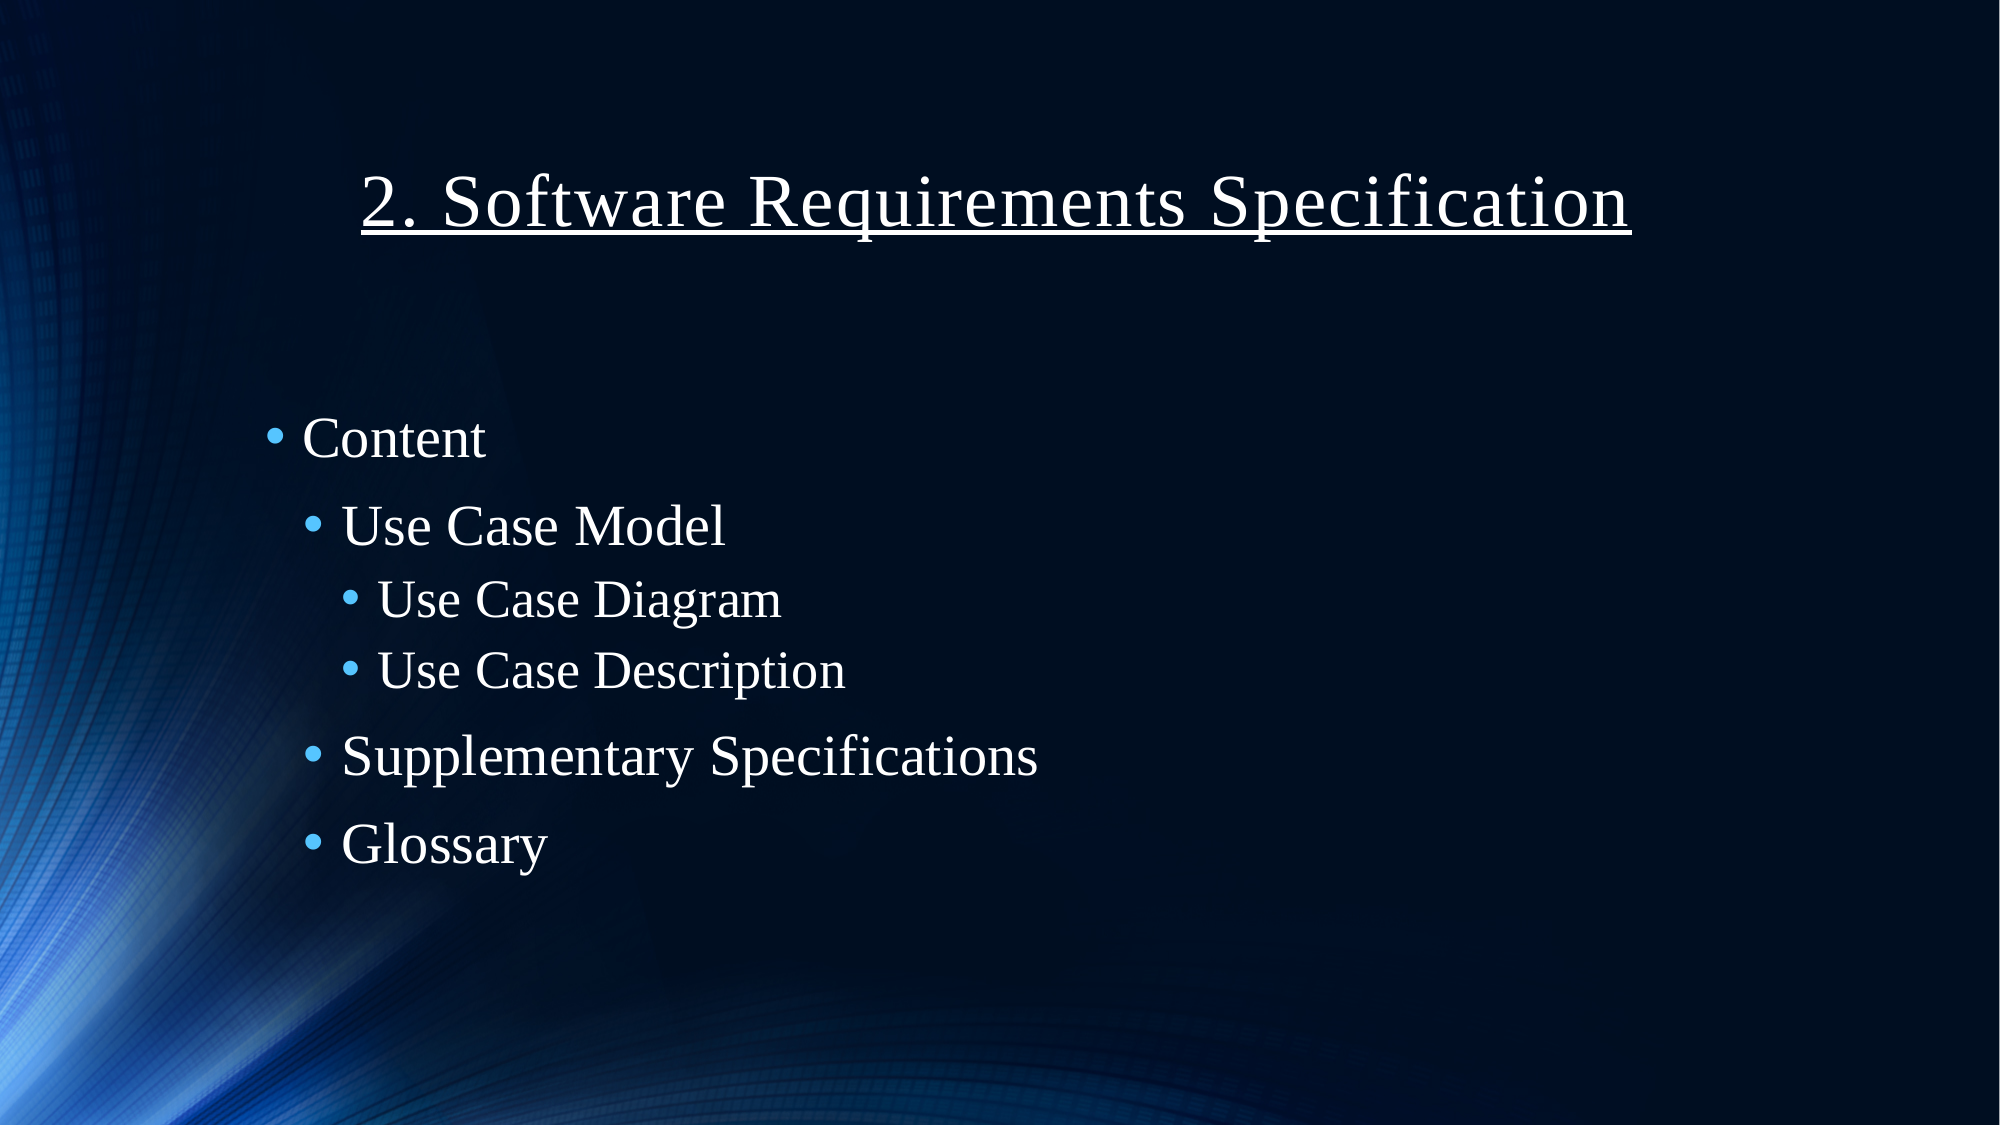

# 2. Software Requirements Specification
Content
Use Case Model
Use Case Diagram
Use Case Description
Supplementary Specifications
Glossary